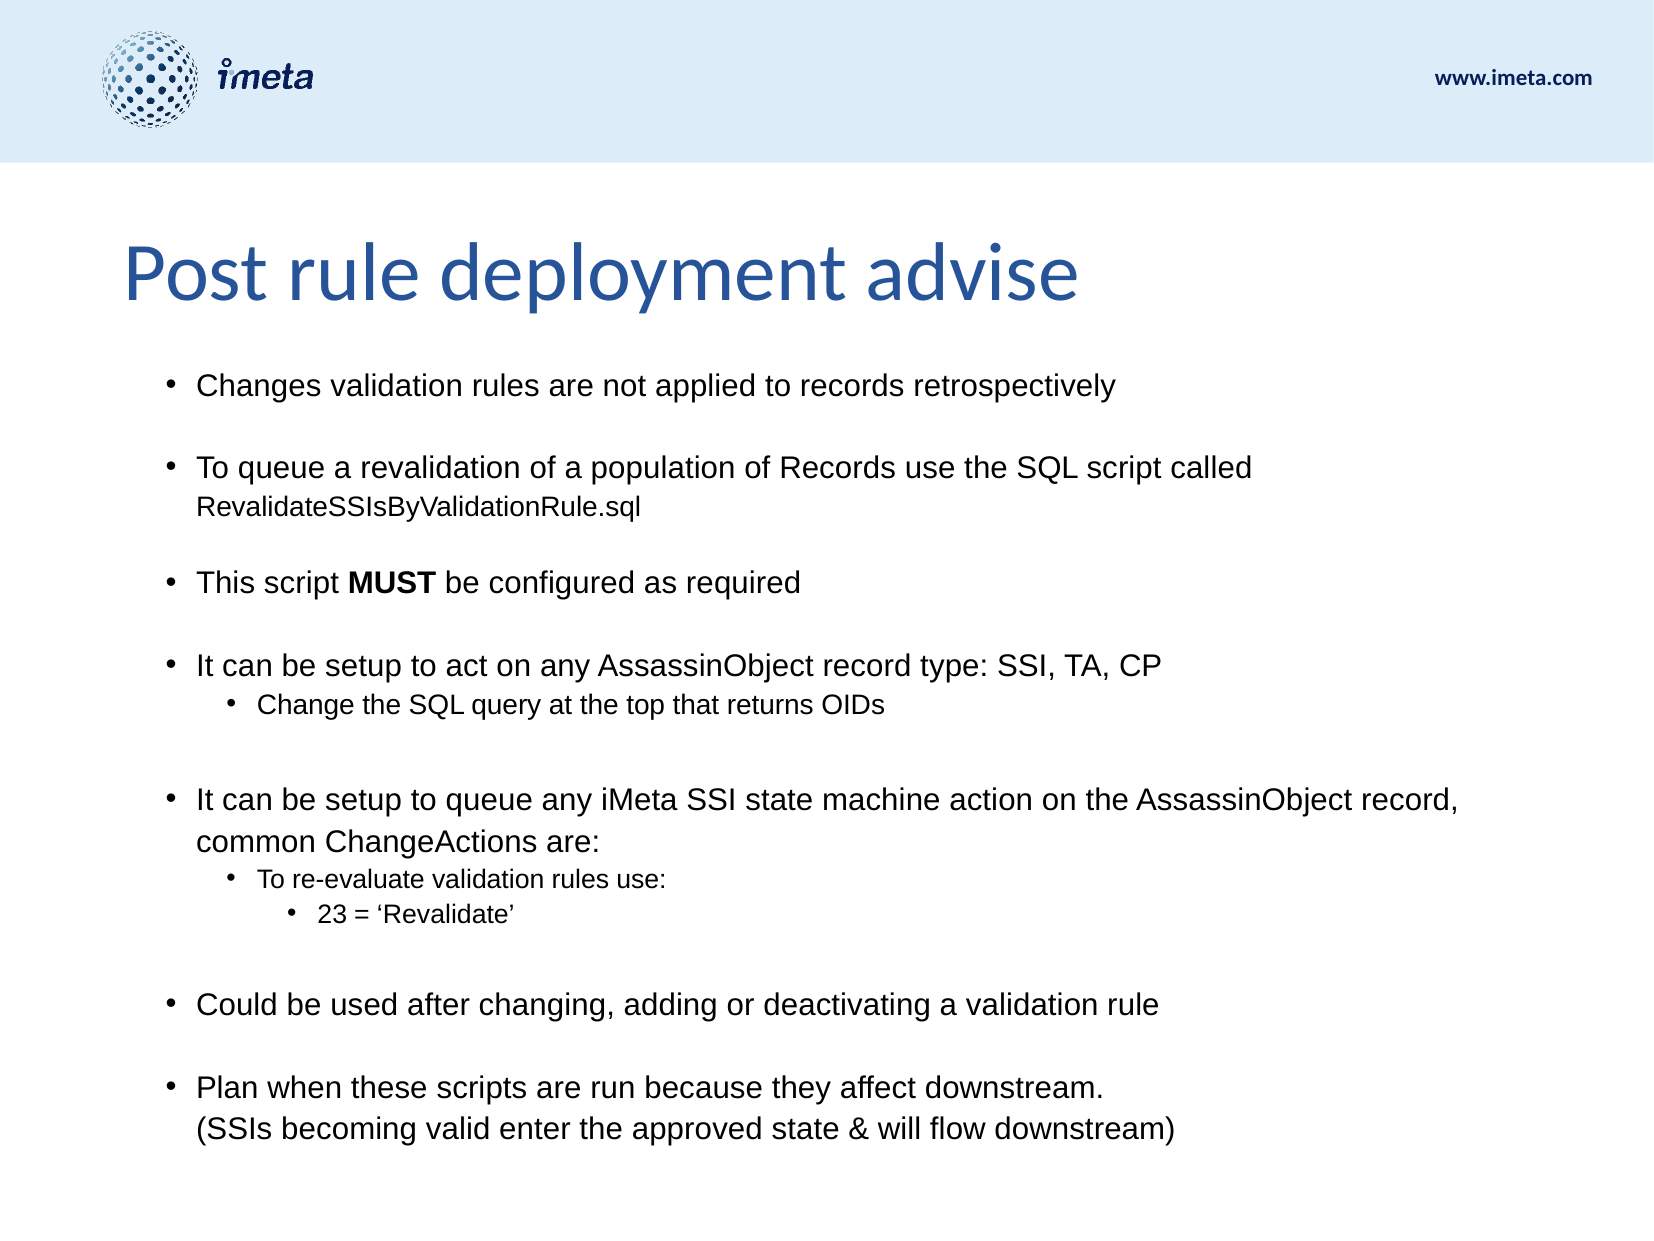

# Post rule deployment advise
Changes validation rules are not applied to records retrospectively

To queue a revalidation of a population of Records use the SQL script called RevalidateSSIsByValidationRule.sql

This script MUST be configured as required

It can be setup to act on any AssassinObject record type: SSI, TA, CP
Change the SQL query at the top that returns OIDs

It can be setup to queue any iMeta SSI state machine action on the AssassinObject record, common ChangeActions are:
To re-evaluate validation rules use:
23 = ‘Revalidate’

Could be used after changing, adding or deactivating a validation rule

Plan when these scripts are run because they affect downstream.
(SSIs becoming valid enter the approved state & will flow downstream)